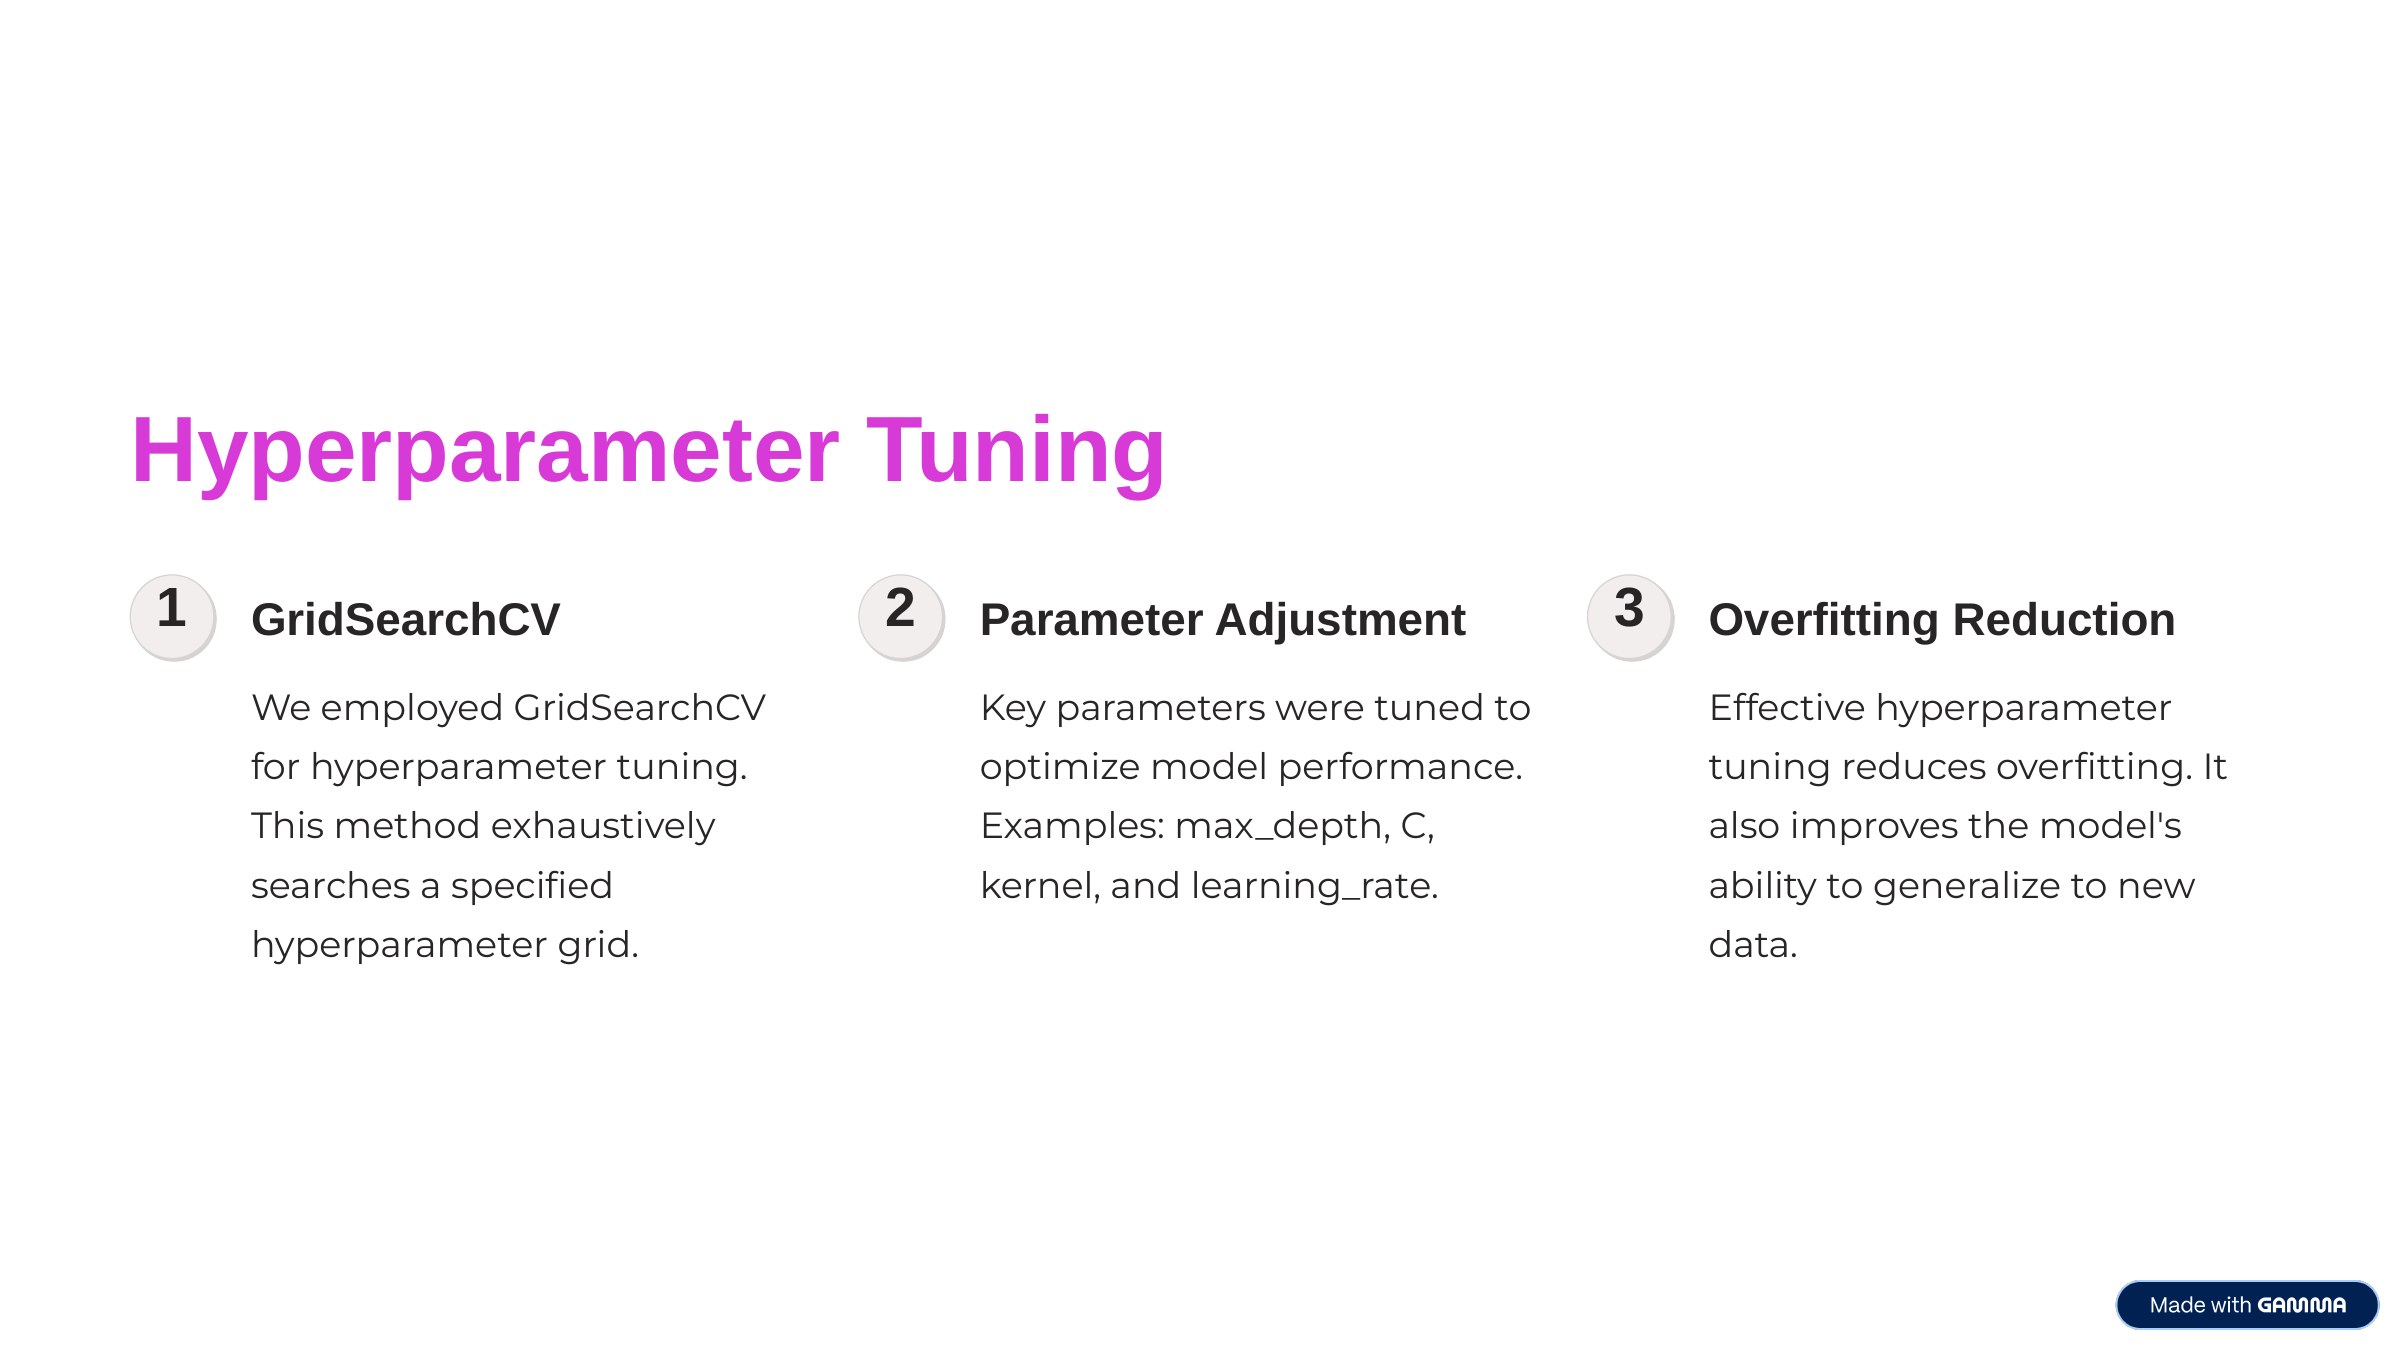

Hyperparameter Tuning

1
2
3
GridSearchCV
Parameter Adjustment
Overfitting Reduction
We employed GridSearchCV for hyperparameter tuning. This method exhaustively searches a specified hyperparameter grid.
Key parameters were tuned to optimize model performance. Examples: max_depth, C, kernel, and learning_rate.
Effective hyperparameter tuning reduces overfitting. It also improves the model's ability to generalize to new data.